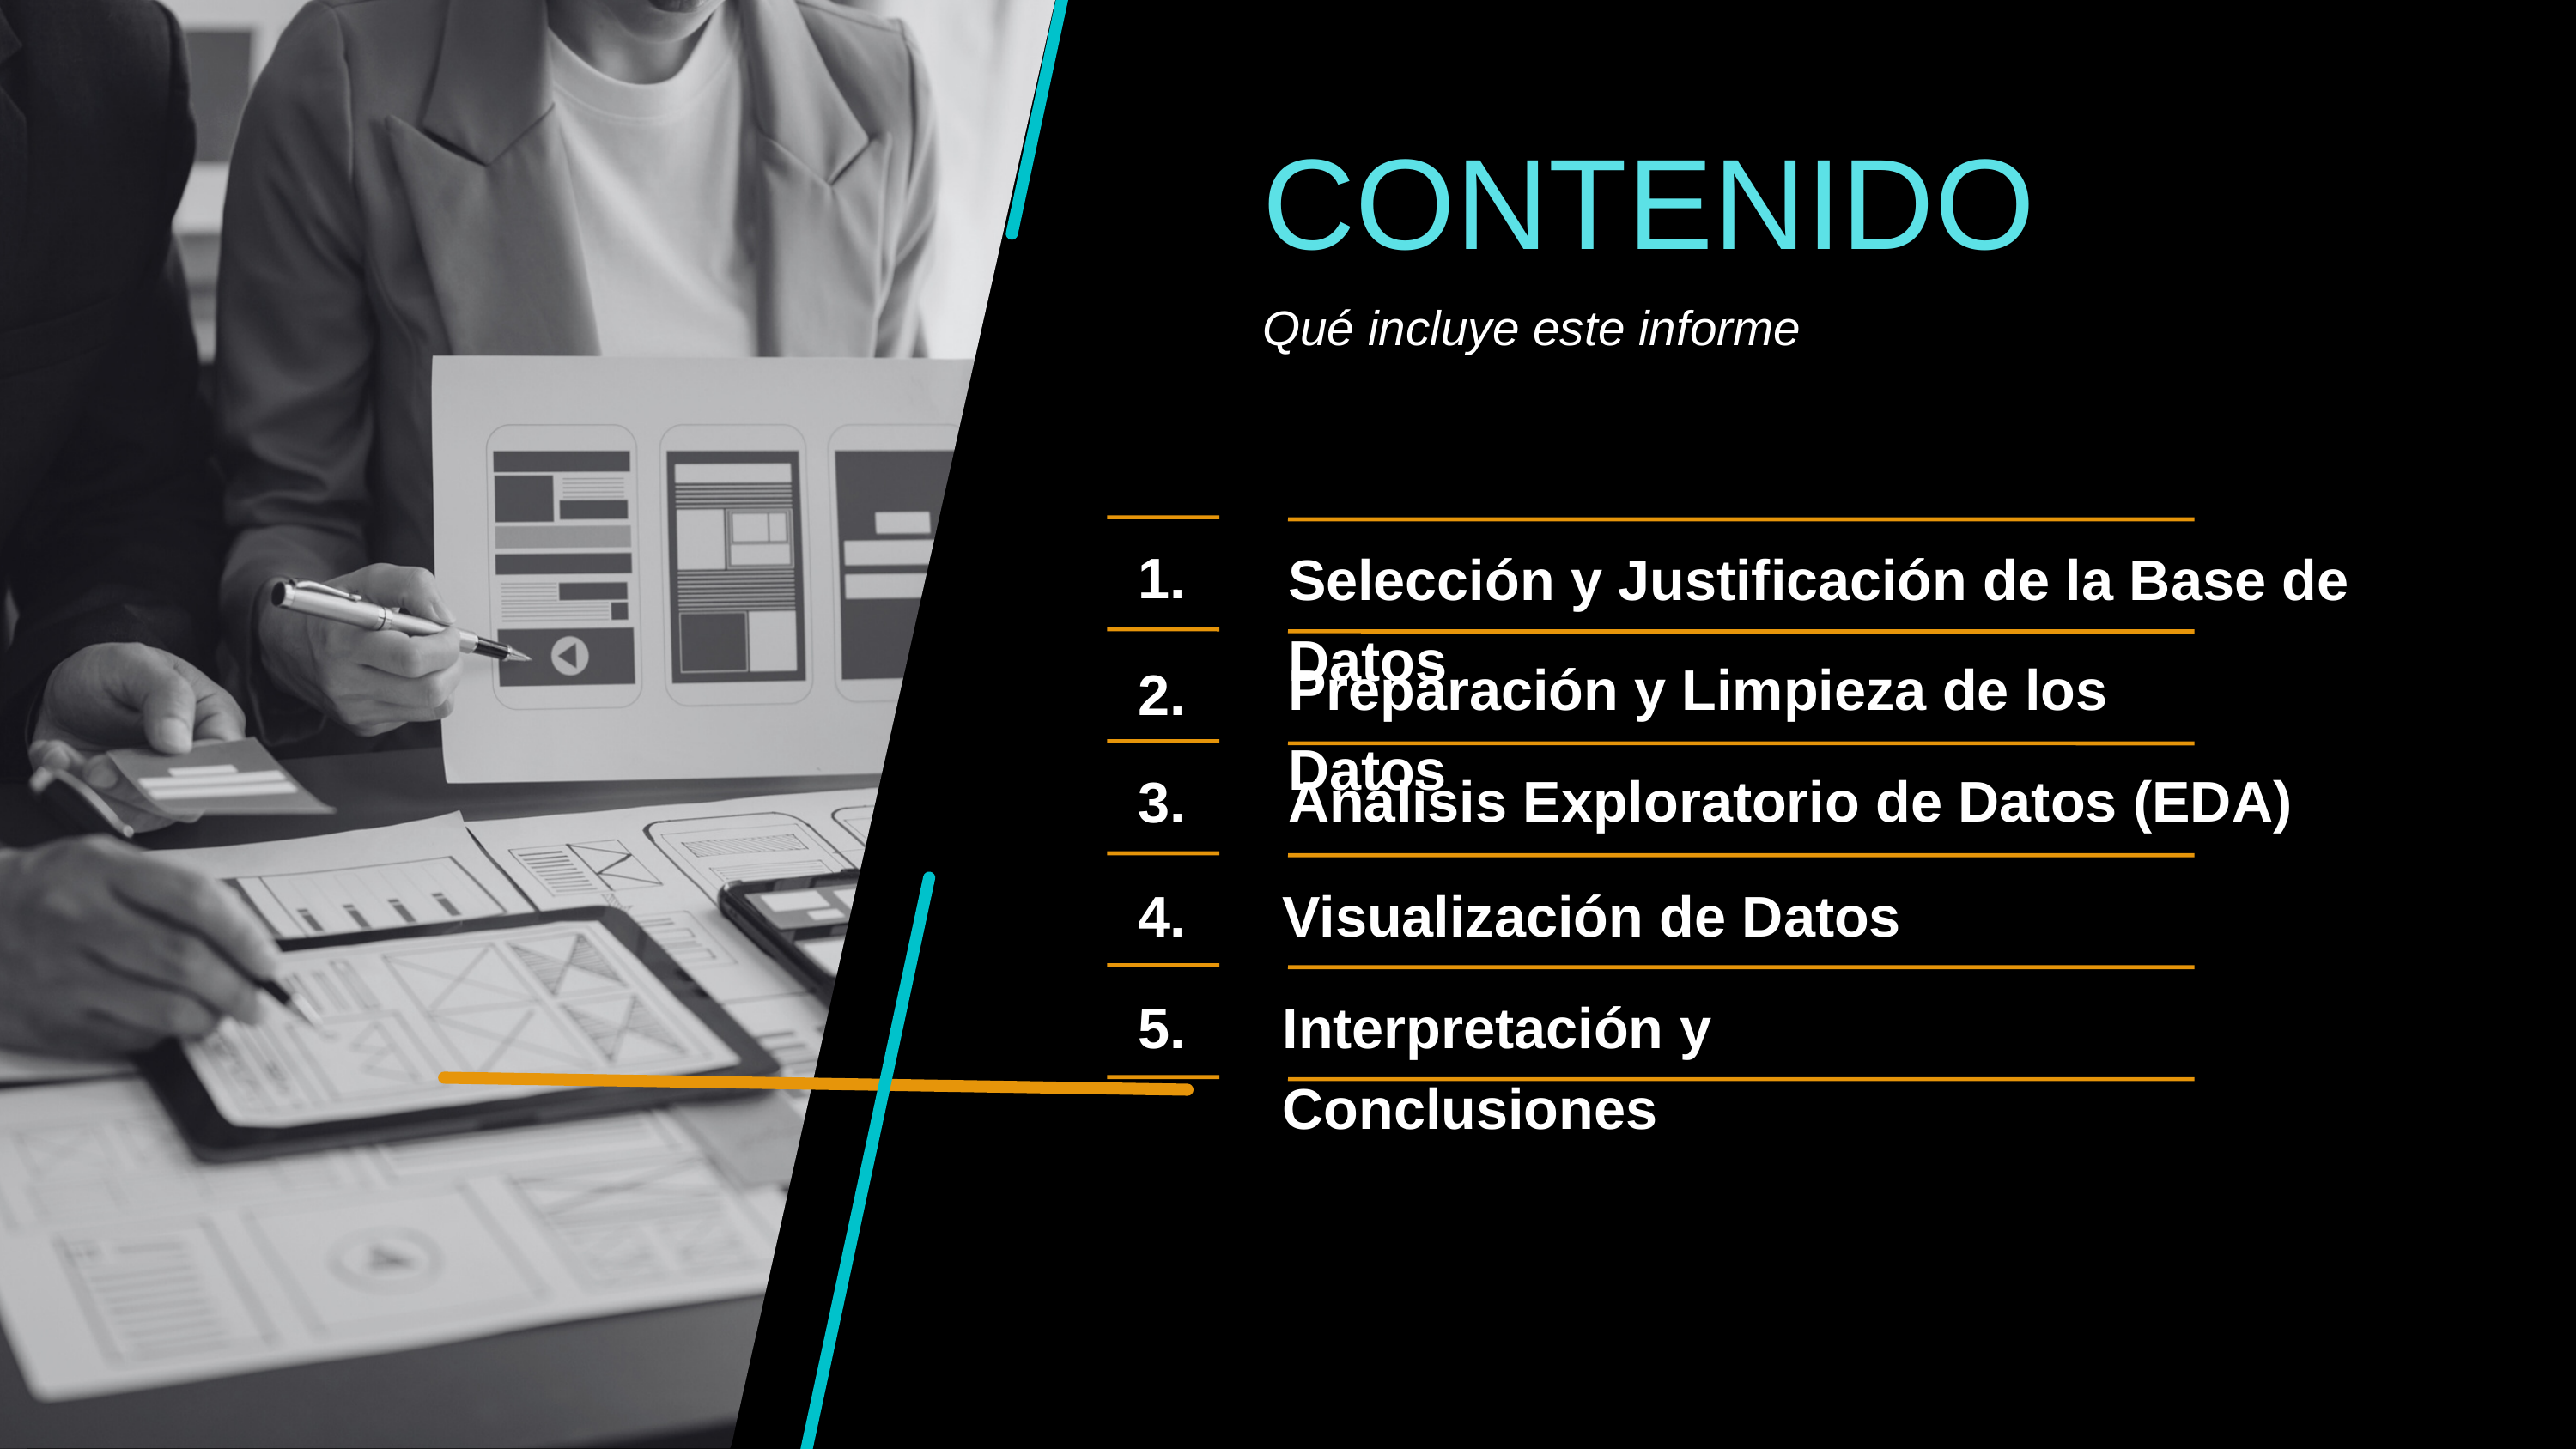

CONTENIDO
Qué incluye este informe

1.
Selección y Justificación de la Base de Datos

Preparación y Limpieza de los Datos
2.

Análisis Exploratorio de Datos (EDA)
3.

4.
Visualización de Datos

5.
Interpretación y Conclusiones